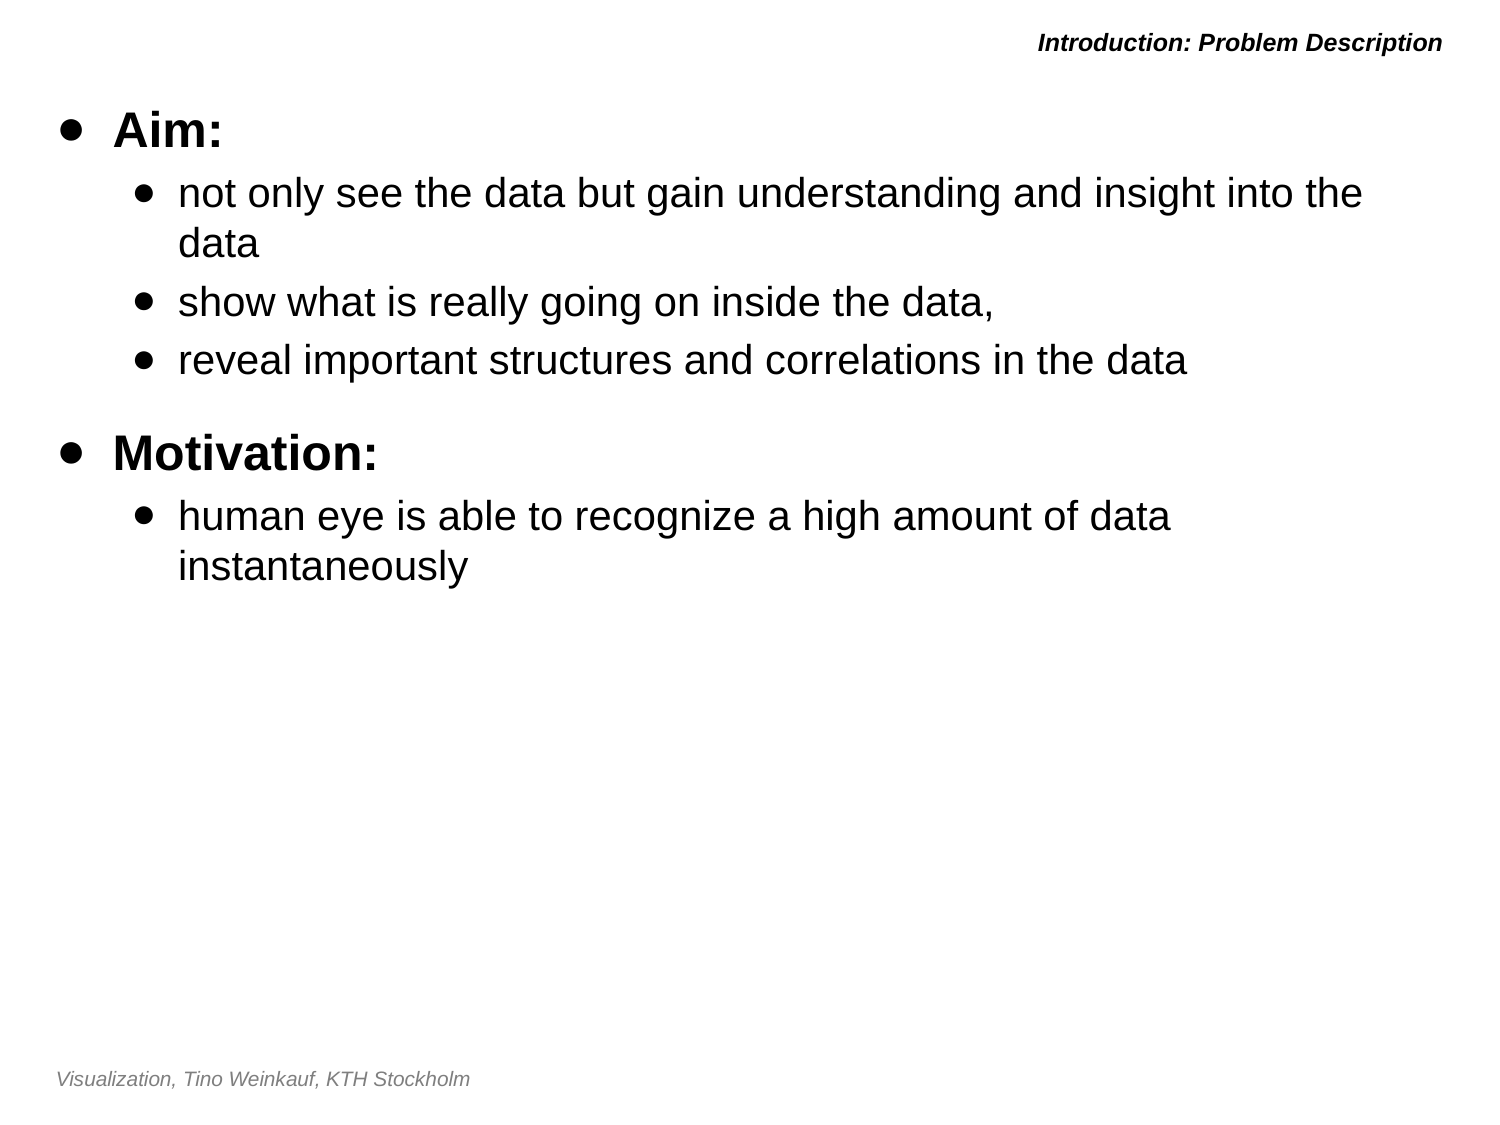

# Introduction: Problem Description
Aim:
not only see the data but gain understanding and insight into the data
show what is really going on inside the data,
reveal important structures and correlations in the data
Motivation:
human eye is able to recognize a high amount of data instantaneously